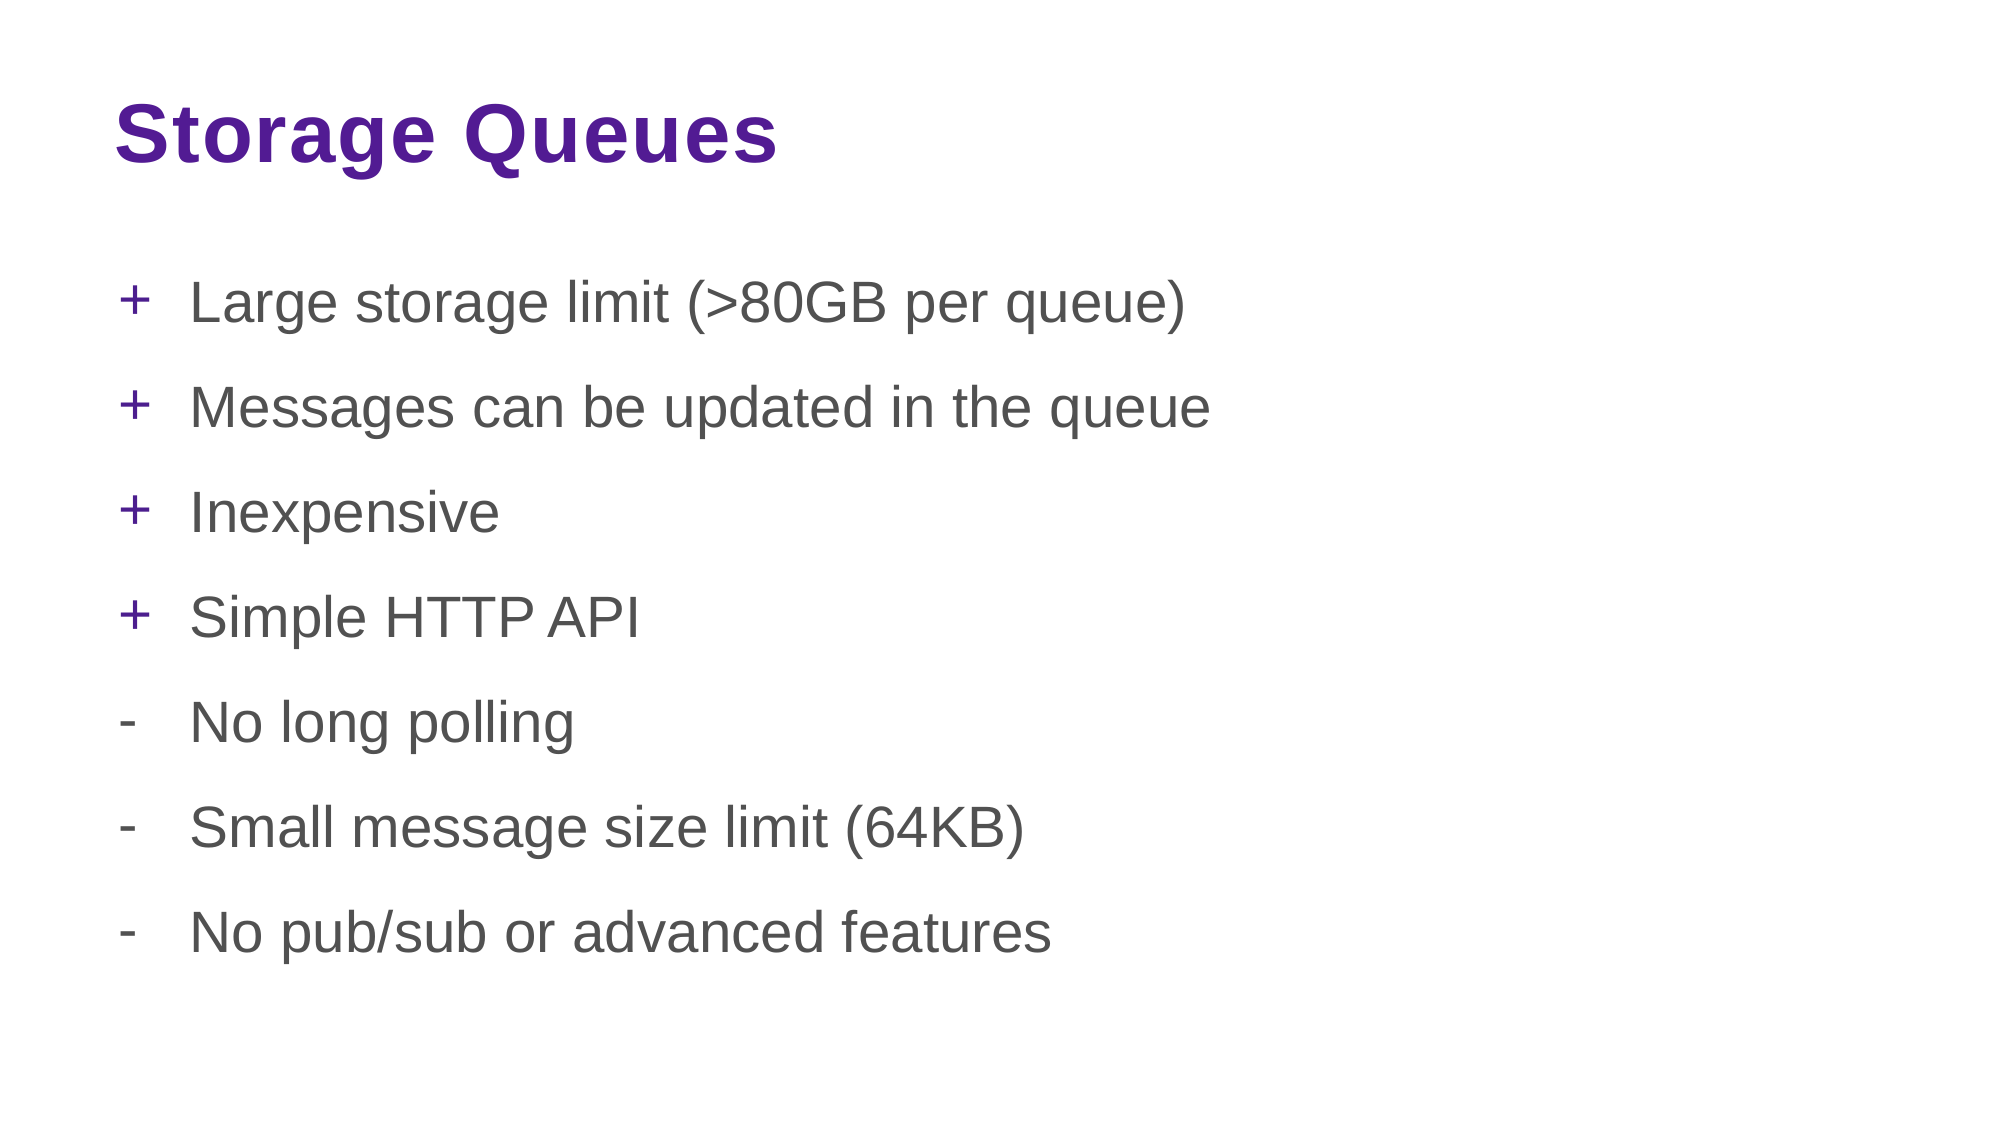

# Storage Queues
Large storage limit (>80GB per queue)
Messages can be updated in the queue
Inexpensive
Simple HTTP API
No long polling
Small message size limit (64KB)
No pub/sub or advanced features